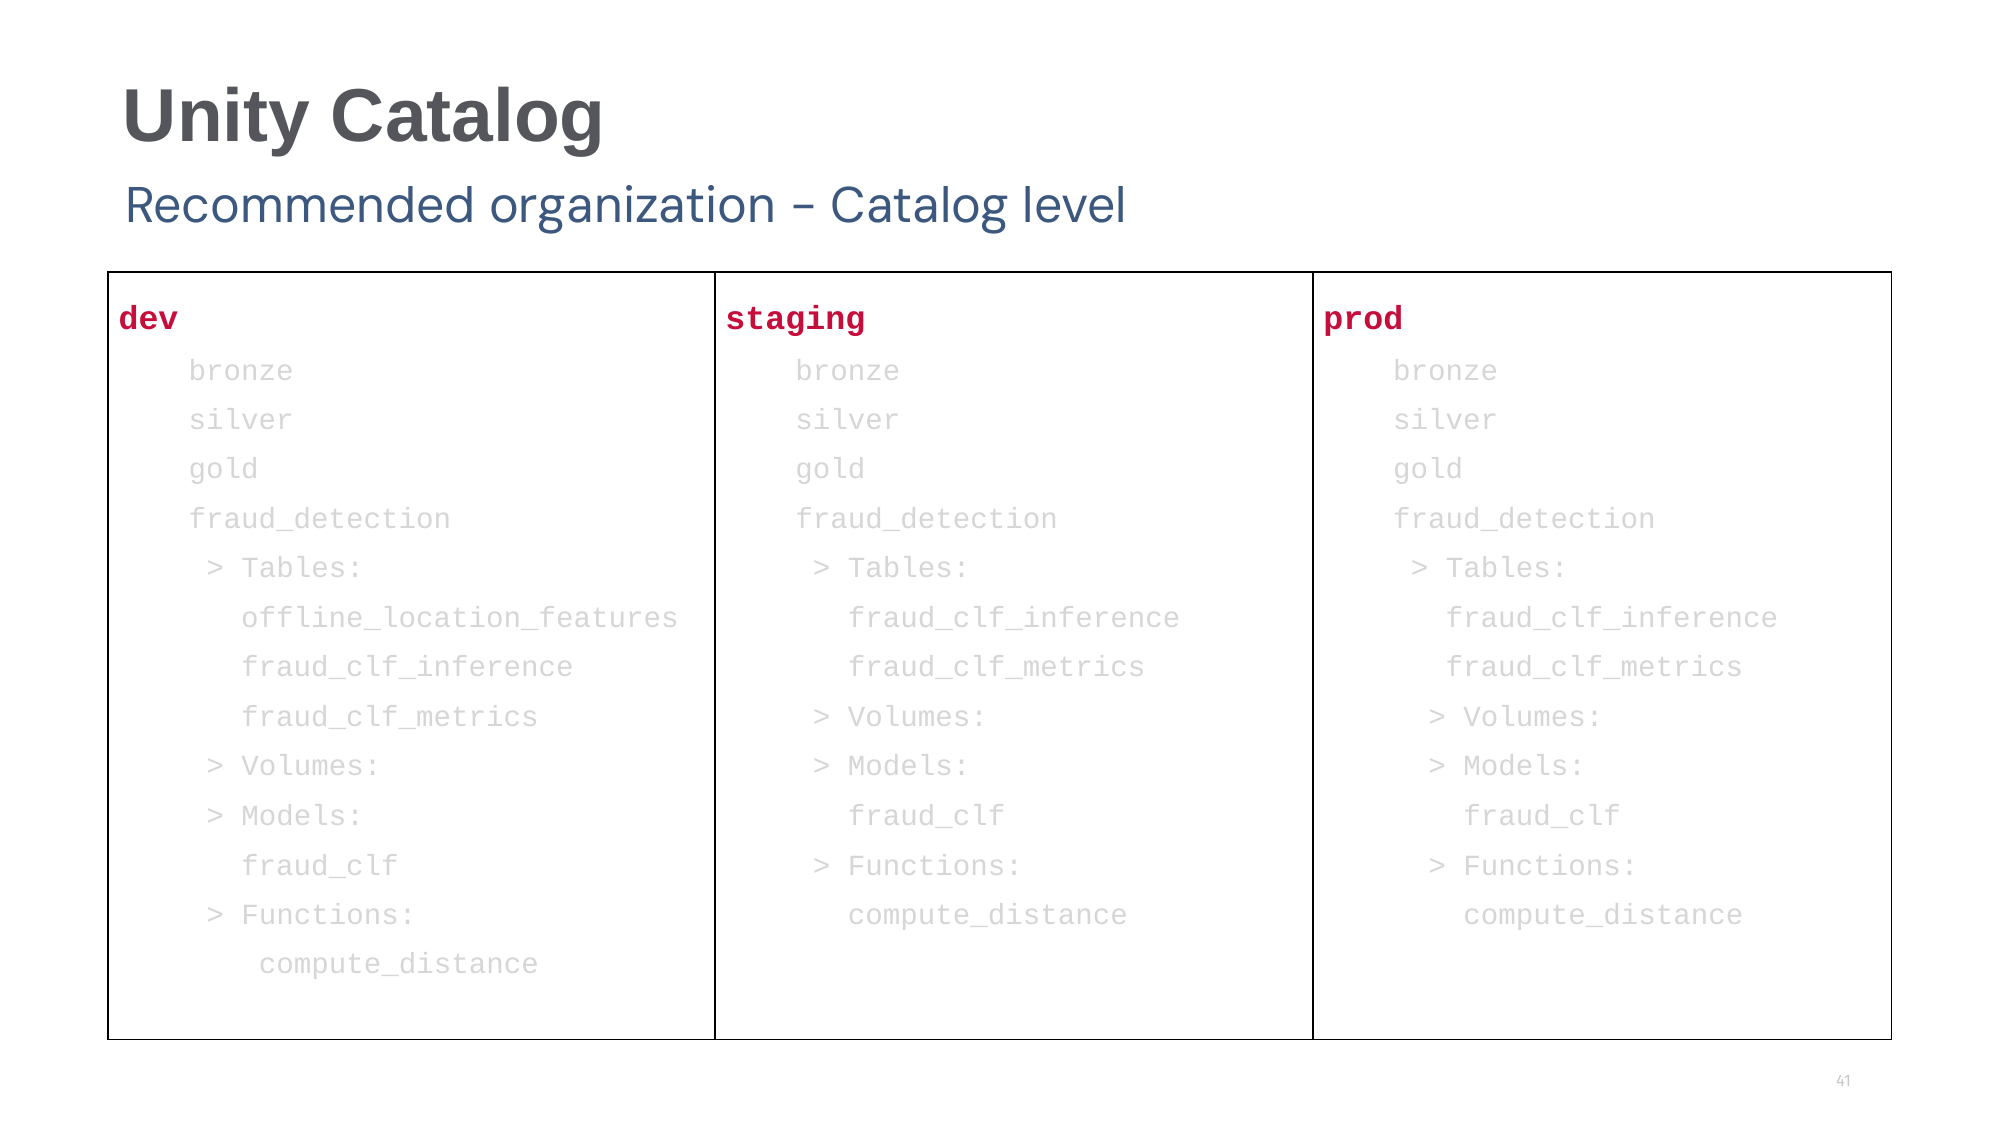

# Unity Catalog
Recommended organization - Catalog level
| dev bronze silver gold fraud\_detection > Tables: offline\_location\_features fraud\_clf\_inference fraud\_clf\_metrics > Volumes: > Models: fraud\_clf > Functions: compute\_distance | staging bronze silver gold fraud\_detection > Tables: fraud\_clf\_inference fraud\_clf\_metrics > Volumes: > Models: fraud\_clf > Functions: compute\_distance | prod bronze silver gold fraud\_detection > Tables: fraud\_clf\_inference fraud\_clf\_metrics > Volumes: > Models: fraud\_clf > Functions: compute\_distance |
| --- | --- | --- |
41